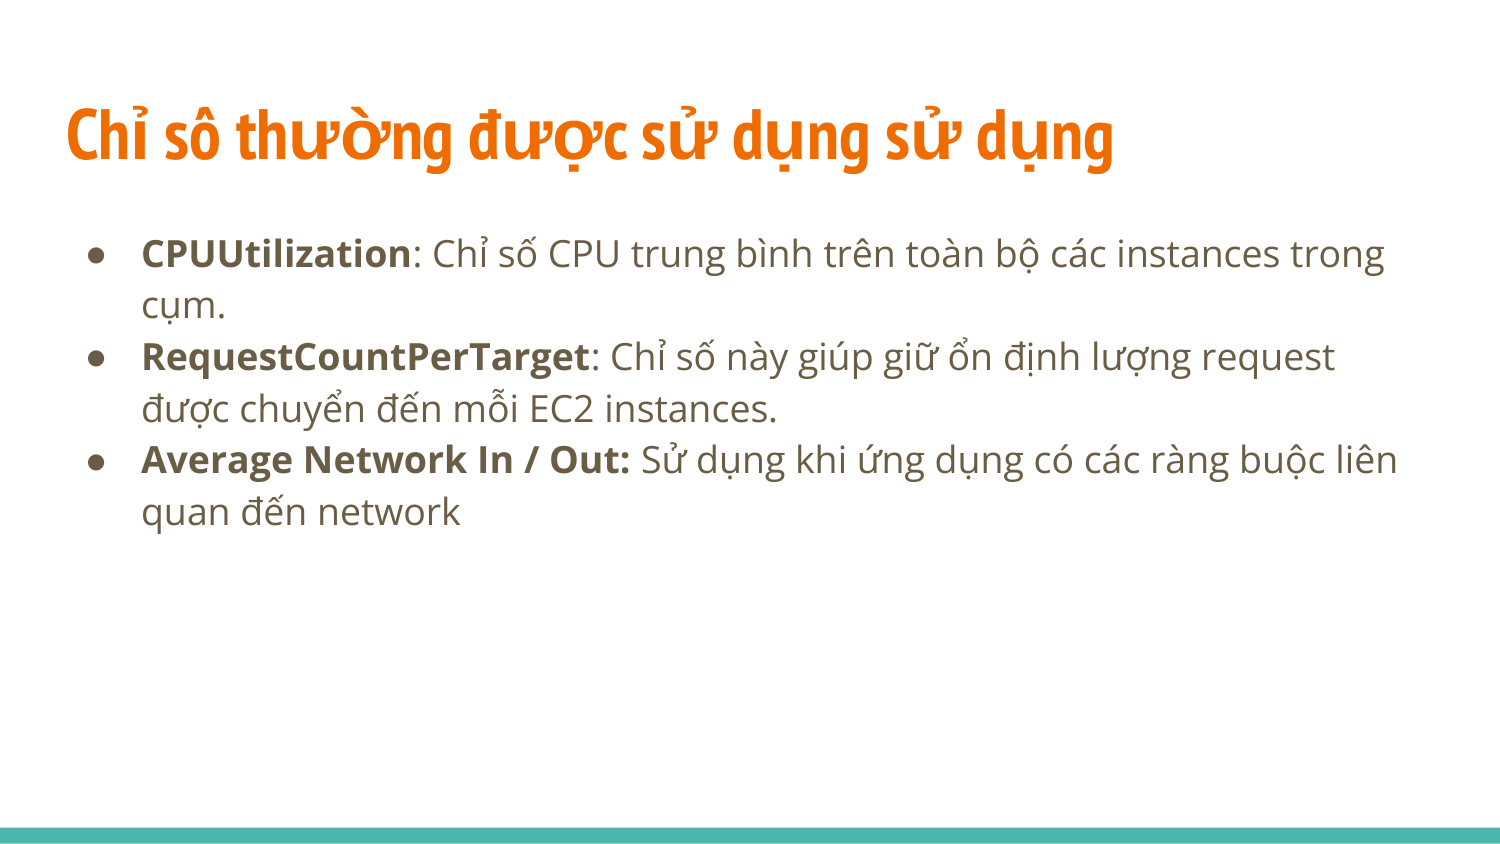

# Chỉ số thường được sử dụng sử dụng
CPUUtilization: Chỉ số CPU trung bình trên toàn bộ các instances trong cụm.
RequestCountPerTarget: Chỉ số này giúp giữ ổn định lượng request được chuyển đến mỗi EC2 instances.
Average Network In / Out: Sử dụng khi ứng dụng có các ràng buộc liên quan đến network